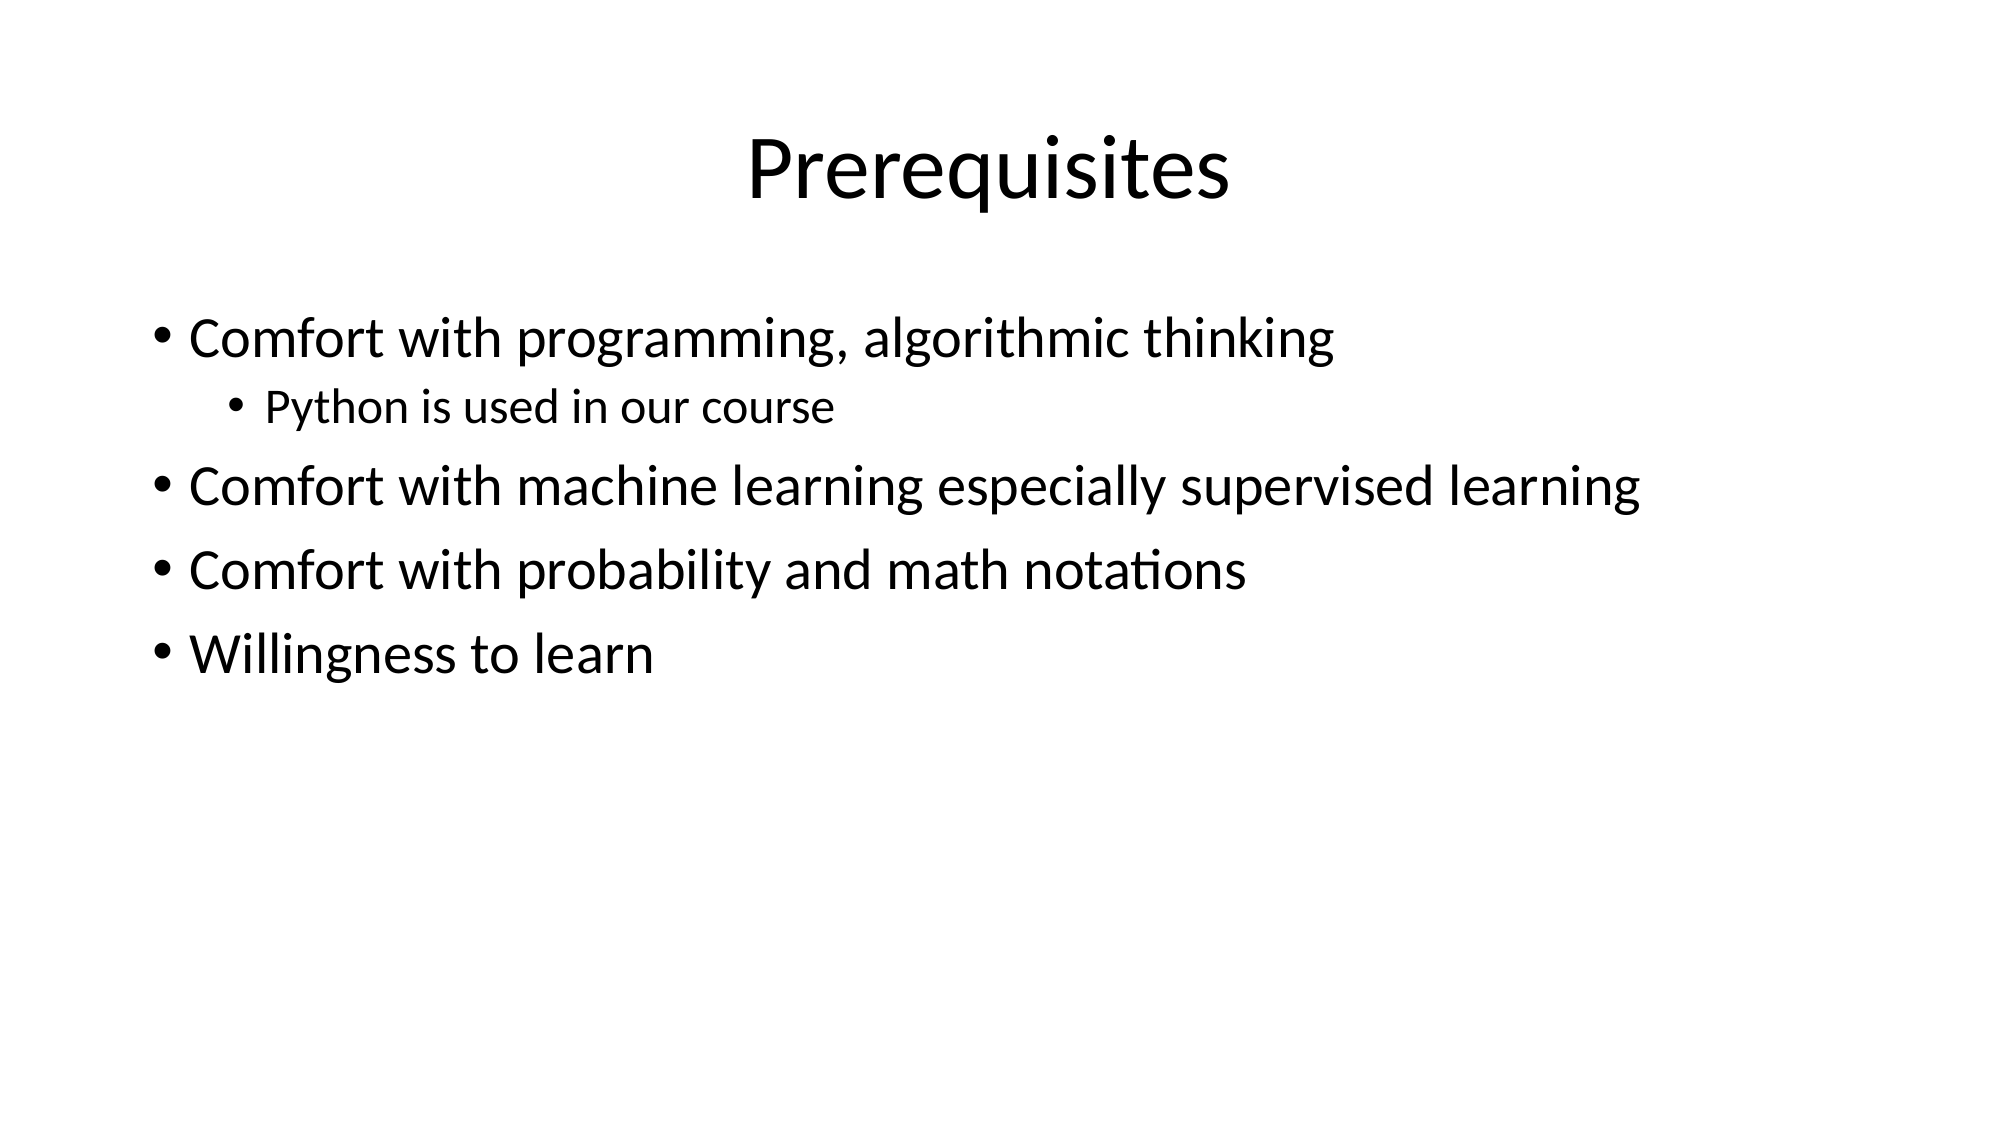

# Prerequisites
Comfort with programming, algorithmic thinking
Python is used in our course
Comfort with machine learning especially supervised learning
Comfort with probability and math notations
Willingness to learn